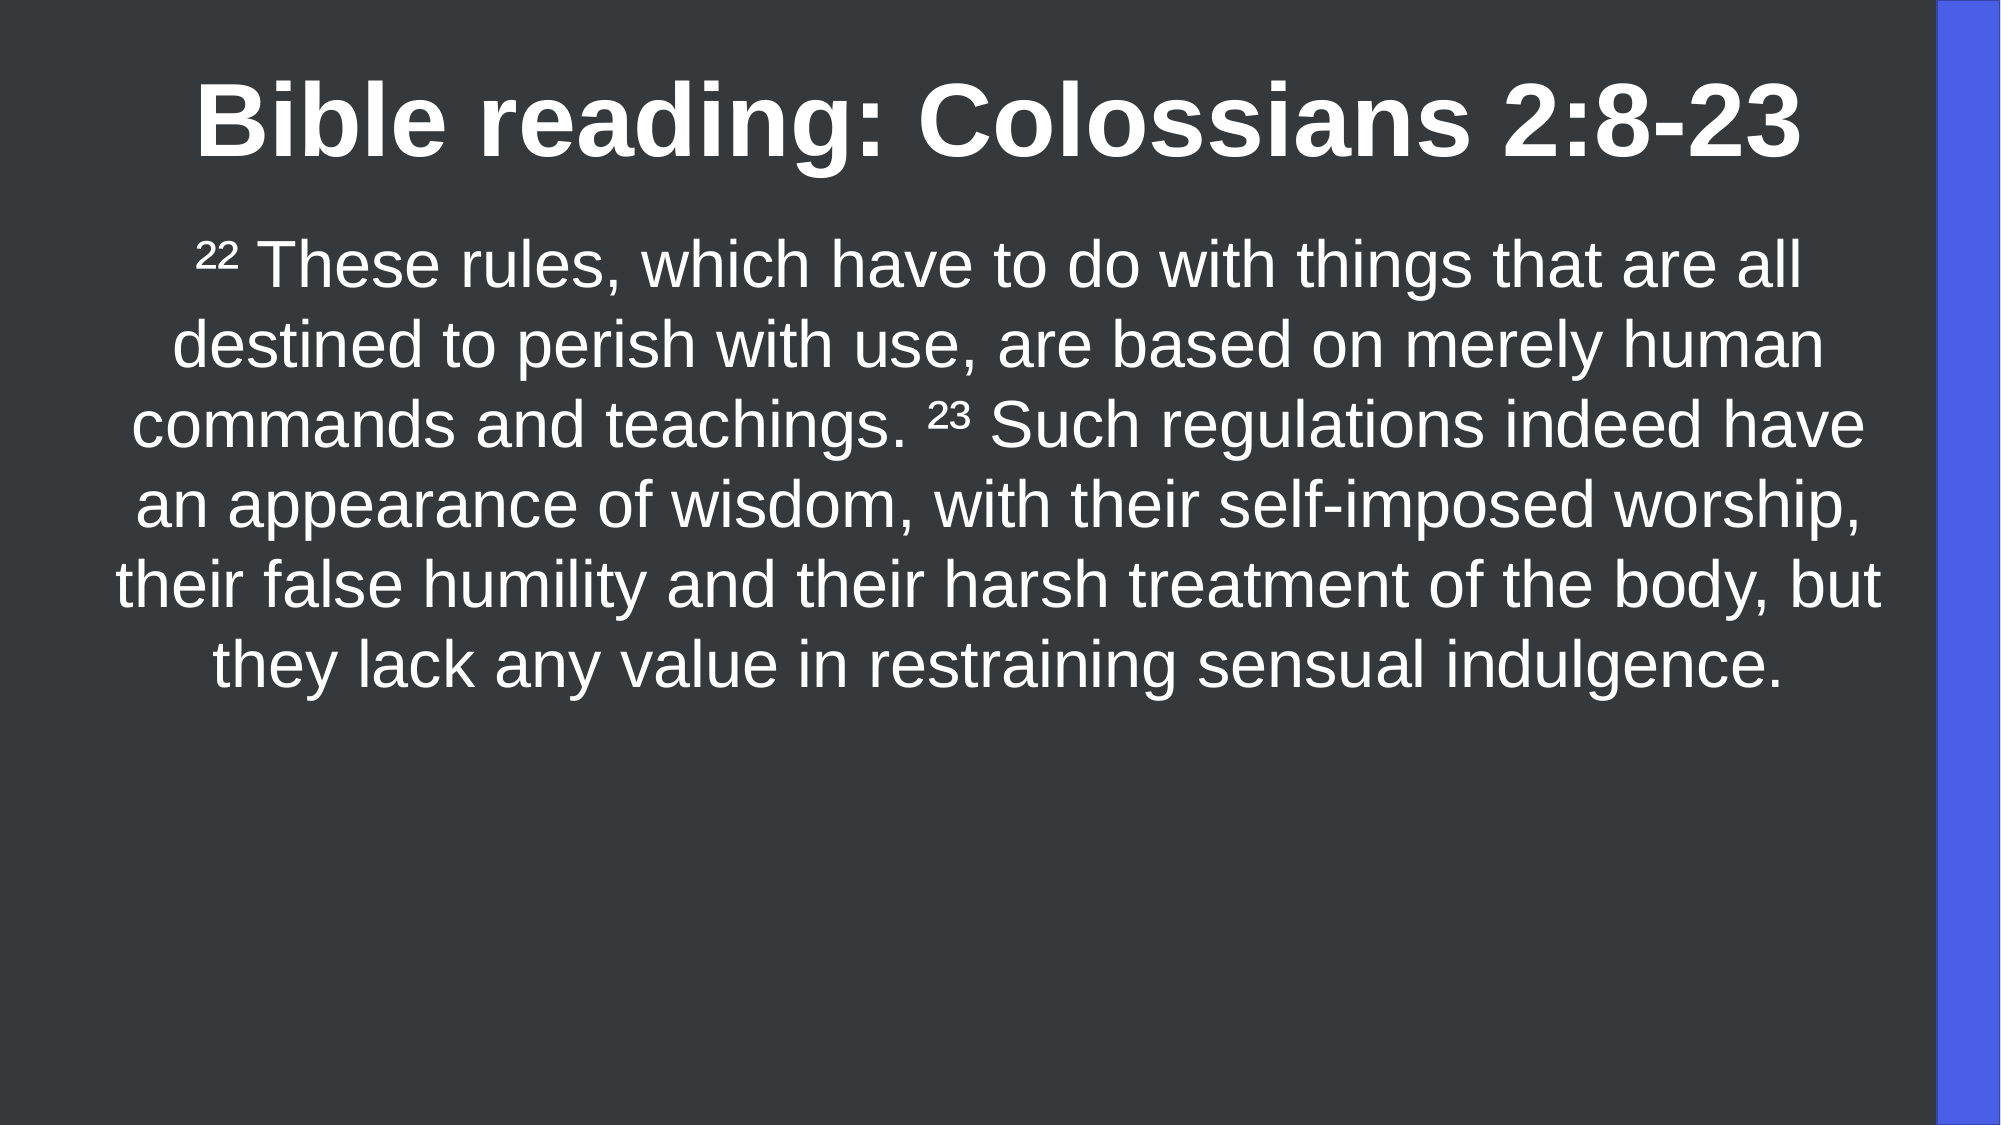

Bible reading: Colossians 2:8-23
²² These rules, which have to do with things that are all destined to perish with use, are based on merely human commands and teachings. ²³ Such regulations indeed have an appearance of wisdom, with their self-imposed worship, their false humility and their harsh treatment of the body, but they lack any value in restraining sensual indulgence.